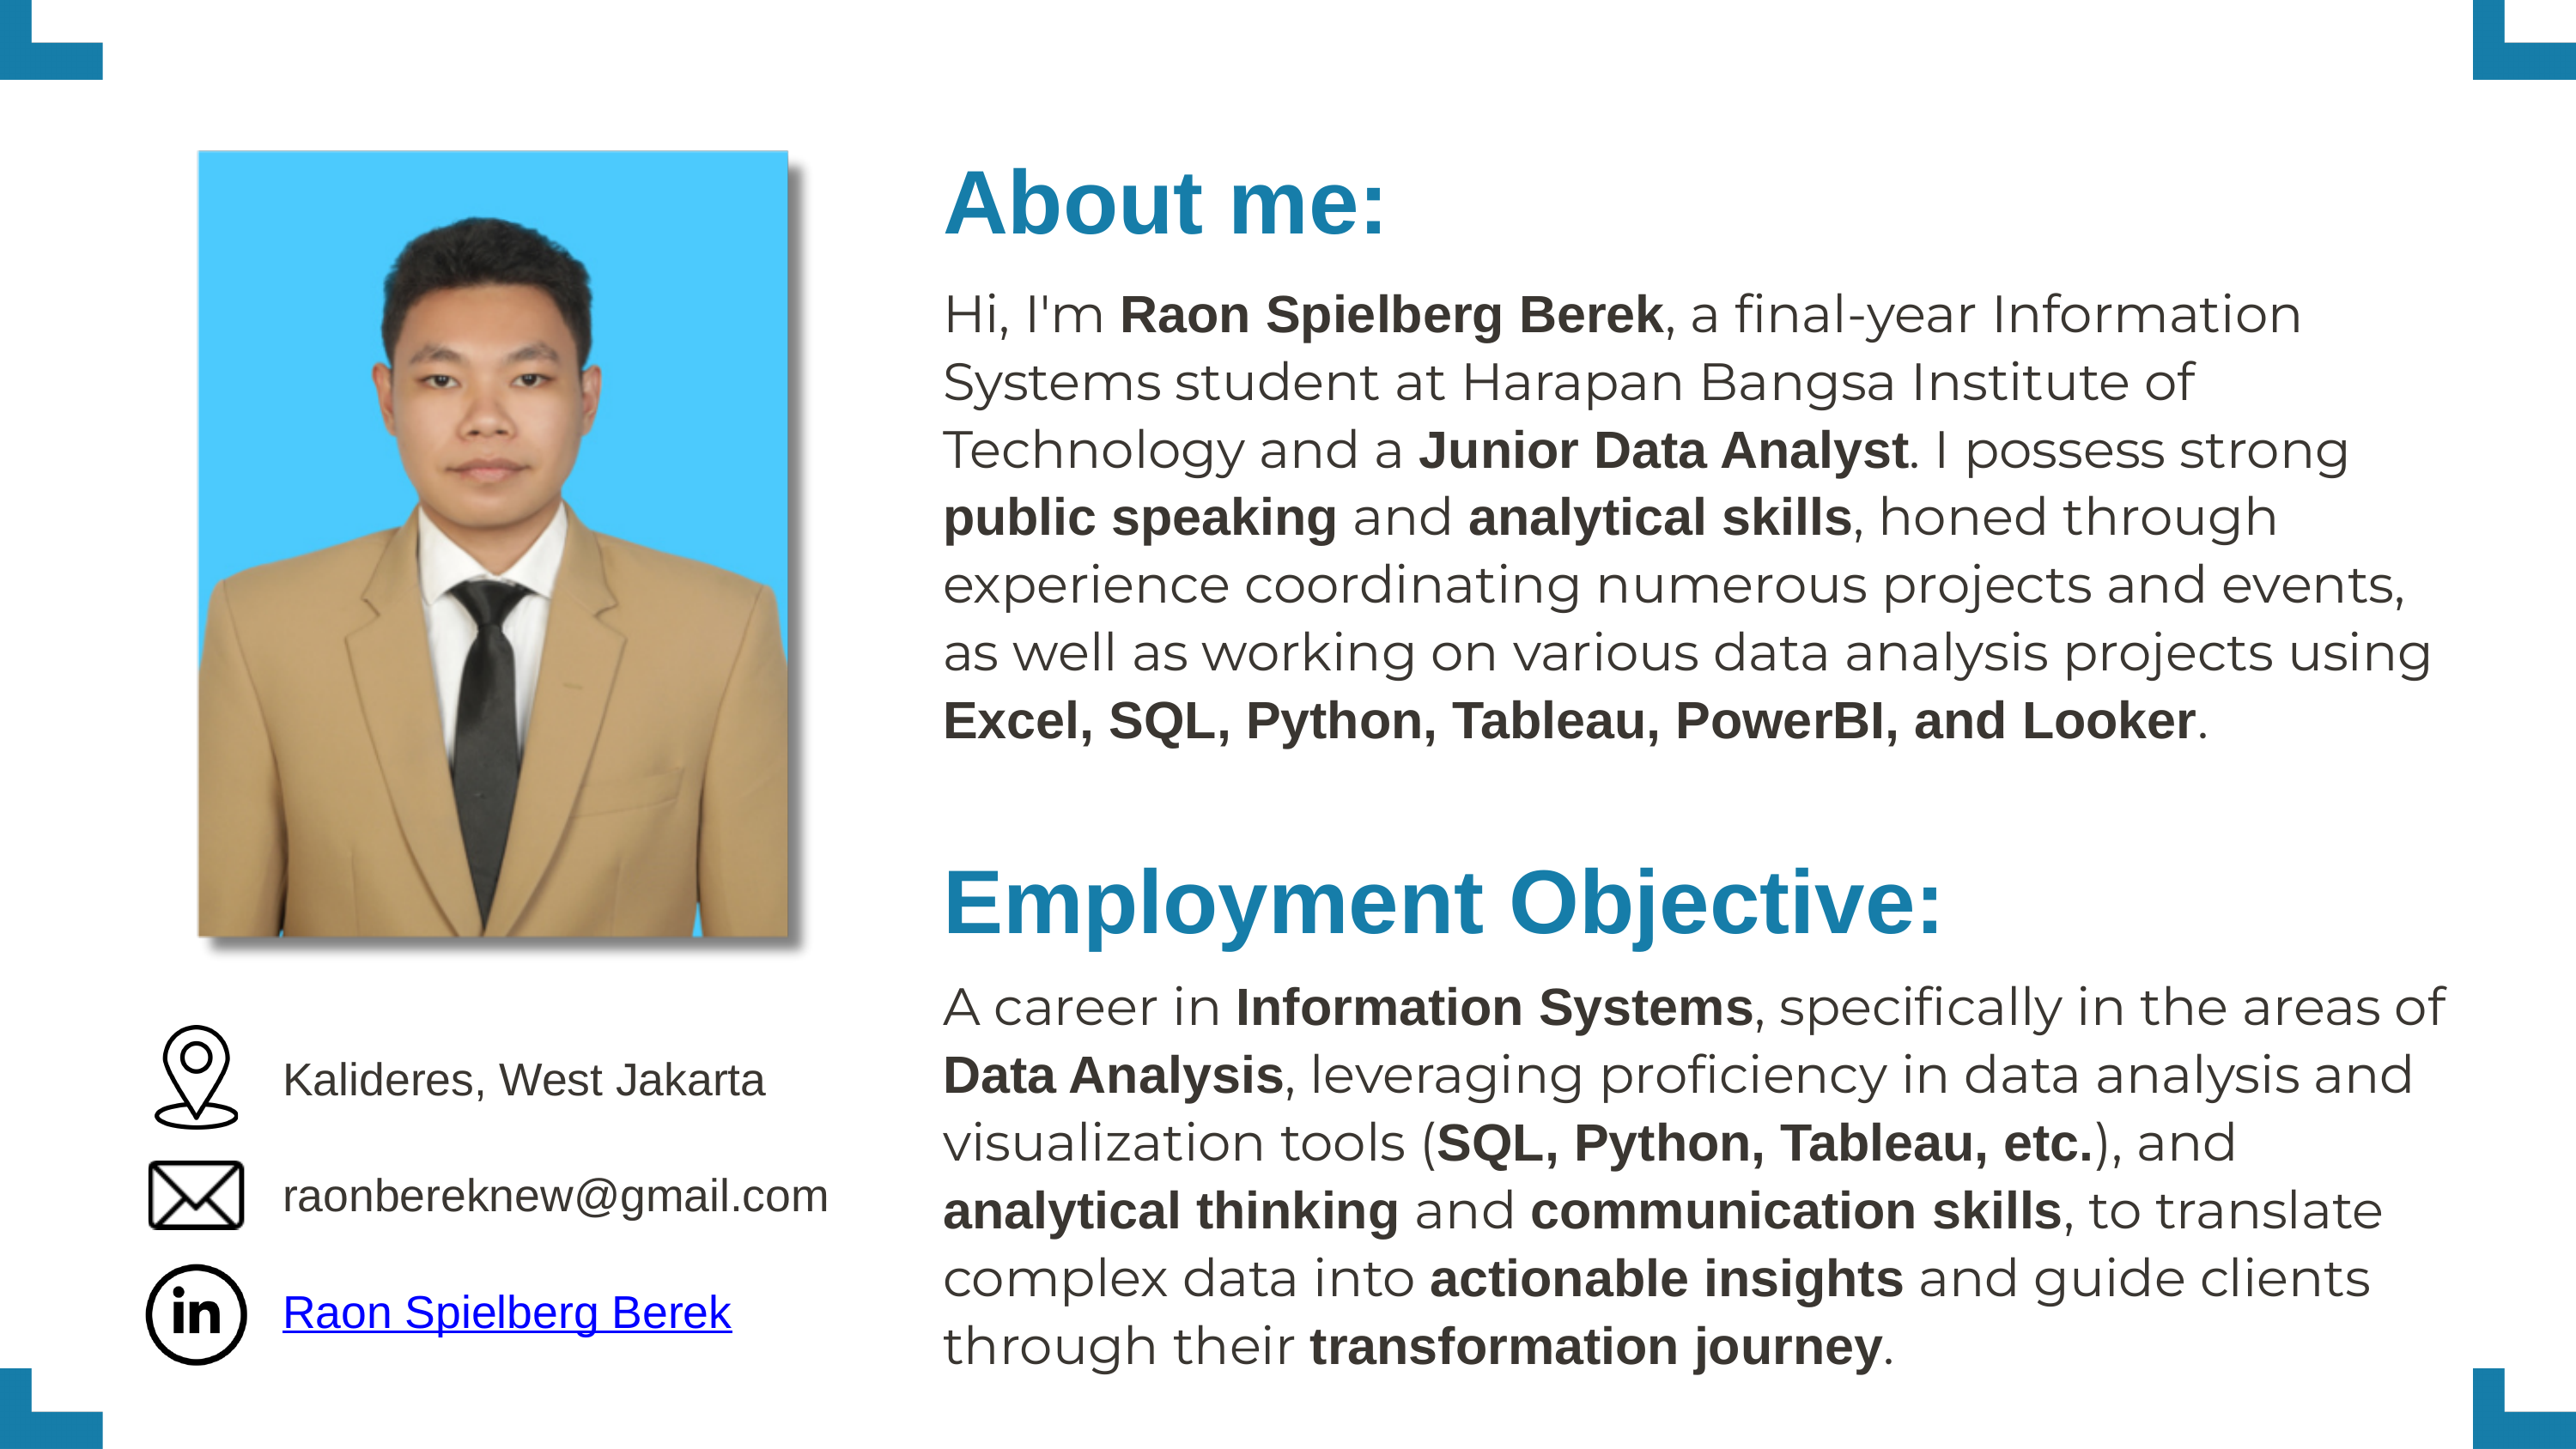

About me:
Hi, I'm Raon Spielberg Berek, a final-year Information Systems student at Harapan Bangsa Institute of Technology and a Junior Data Analyst. I possess strong public speaking and analytical skills, honed through experience coordinating numerous projects and events, as well as working on various data analysis projects using Excel, SQL, Python, Tableau, PowerBI, and Looker.
Employment Objective:
A career in Information Systems, specifically in the areas of Data Analysis, leveraging proficiency in data analysis and visualization tools (SQL, Python, Tableau, etc.), and analytical thinking and communication skills, to translate complex data into actionable insights and guide clients through their transformation journey.

Kalideres, West Jakarta

raonbereknew@gmail.com

Raon Spielberg Berek